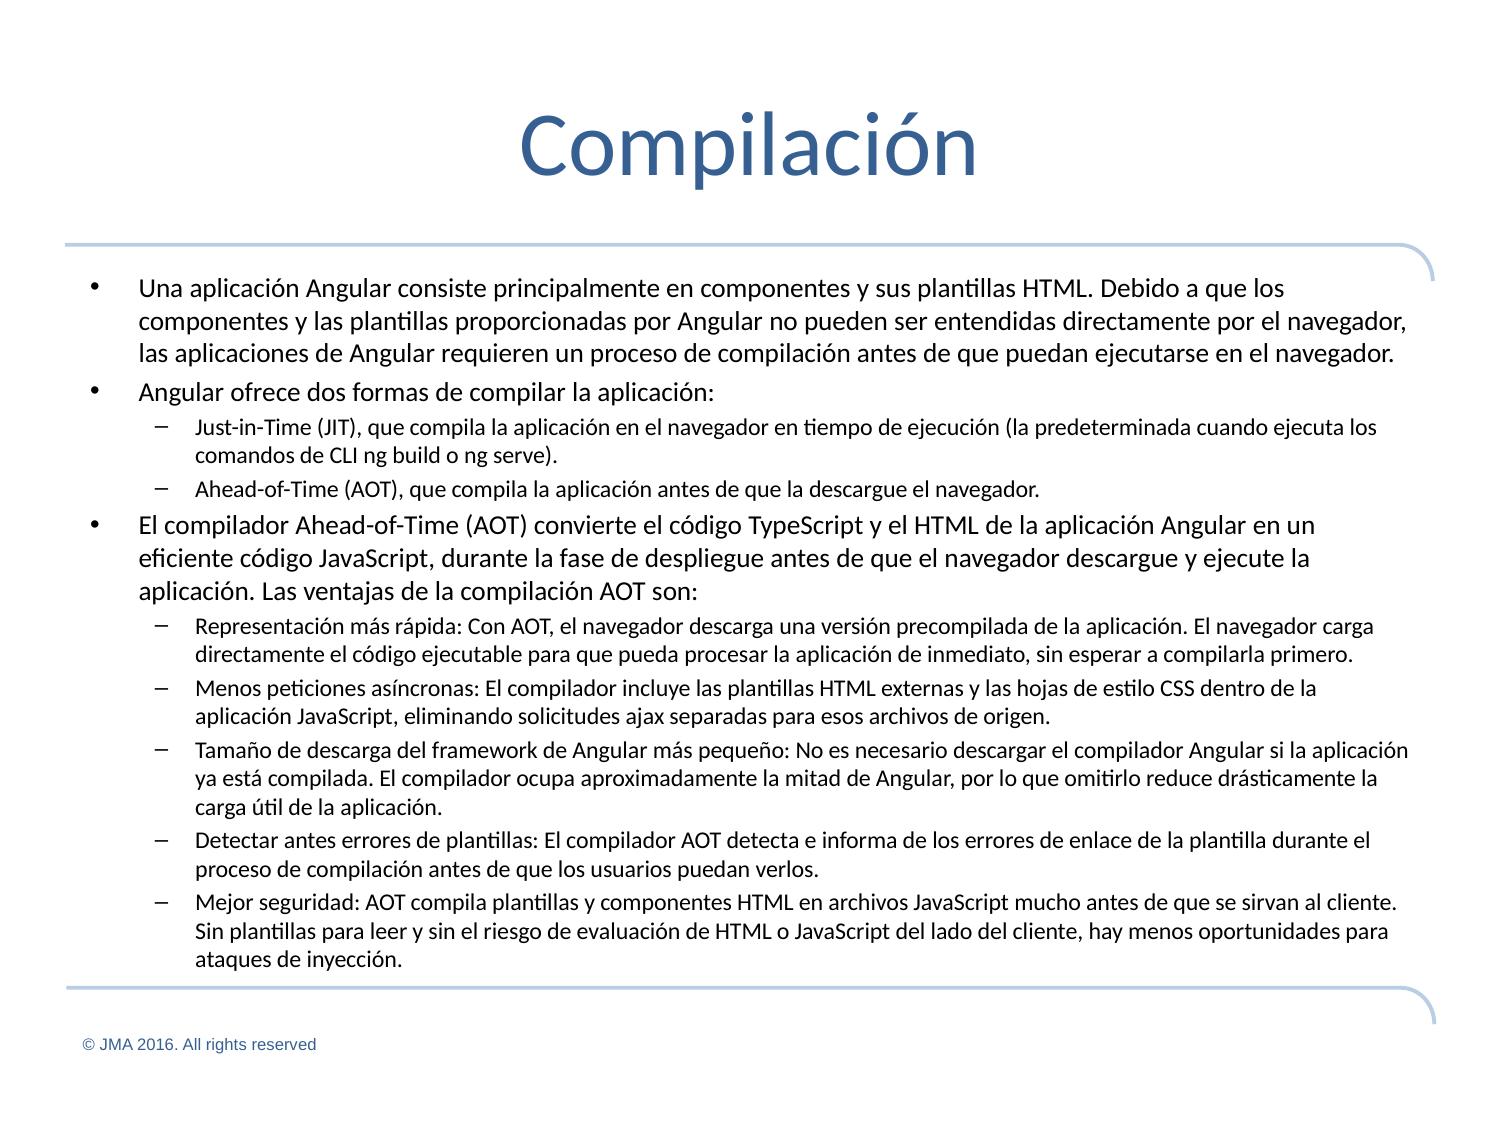

# Compilación
Una aplicación Angular consiste principalmente en componentes y sus plantillas HTML. Debido a que los componentes y las plantillas proporcionadas por Angular no pueden ser entendidas directamente por el navegador, las aplicaciones de Angular requieren un proceso de compilación antes de que puedan ejecutarse en el navegador.
Angular ofrece dos formas de compilar la aplicación:
Just-in-Time (JIT), que compila la aplicación en el navegador en tiempo de ejecución (la predeterminada cuando ejecuta los comandos de CLI ng build o ng serve).
Ahead-of-Time (AOT), que compila la aplicación antes de que la descargue el navegador.
El compilador Ahead-of-Time (AOT) convierte el código TypeScript y el HTML de la aplicación Angular en un eficiente código JavaScript, durante la fase de despliegue antes de que el navegador descargue y ejecute la aplicación. Las ventajas de la compilación AOT son:
Representación más rápida: Con AOT, el navegador descarga una versión precompilada de la aplicación. El navegador carga directamente el código ejecutable para que pueda procesar la aplicación de inmediato, sin esperar a compilarla primero.
Menos peticiones asíncronas: El compilador incluye las plantillas HTML externas y las hojas de estilo CSS dentro de la aplicación JavaScript, eliminando solicitudes ajax separadas para esos archivos de origen.
Tamaño de descarga del framework de Angular más pequeño: No es necesario descargar el compilador Angular si la aplicación ya está compilada. El compilador ocupa aproximadamente la mitad de Angular, por lo que omitirlo reduce drásticamente la carga útil de la aplicación.
Detectar antes errores de plantillas: El compilador AOT detecta e informa de los errores de enlace de la plantilla durante el proceso de compilación antes de que los usuarios puedan verlos.
Mejor seguridad: AOT compila plantillas y componentes HTML en archivos JavaScript mucho antes de que se sirvan al cliente. Sin plantillas para leer y sin el riesgo de evaluación de HTML o JavaScript del lado del cliente, hay menos oportunidades para ataques de inyección.